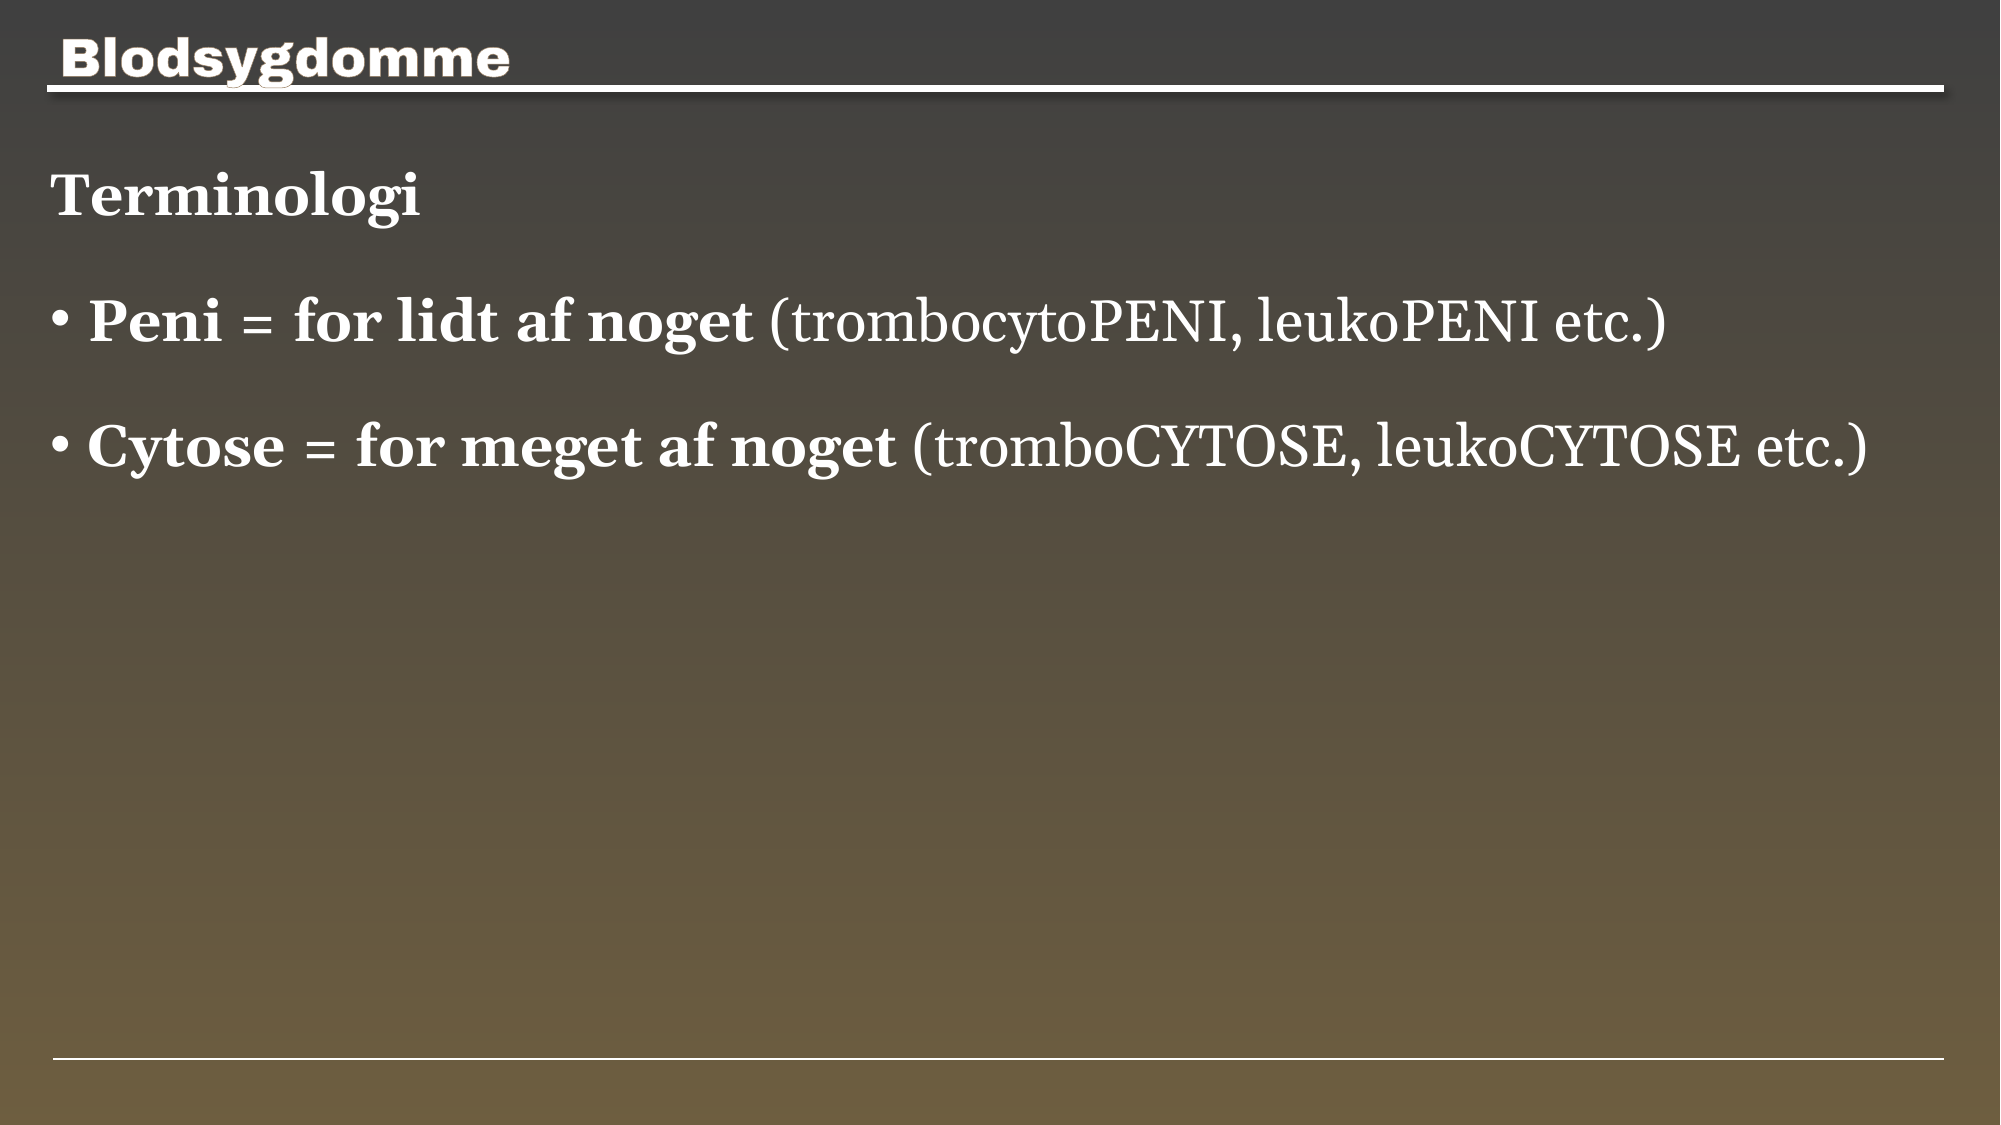

# Blodsygdomme
Terminologi
Peni = for lidt af noget (trombocytoPENI, leukoPENI etc.)
Cytose = for meget af noget (tromboCYTOSE, leukoCYTOSE etc.)